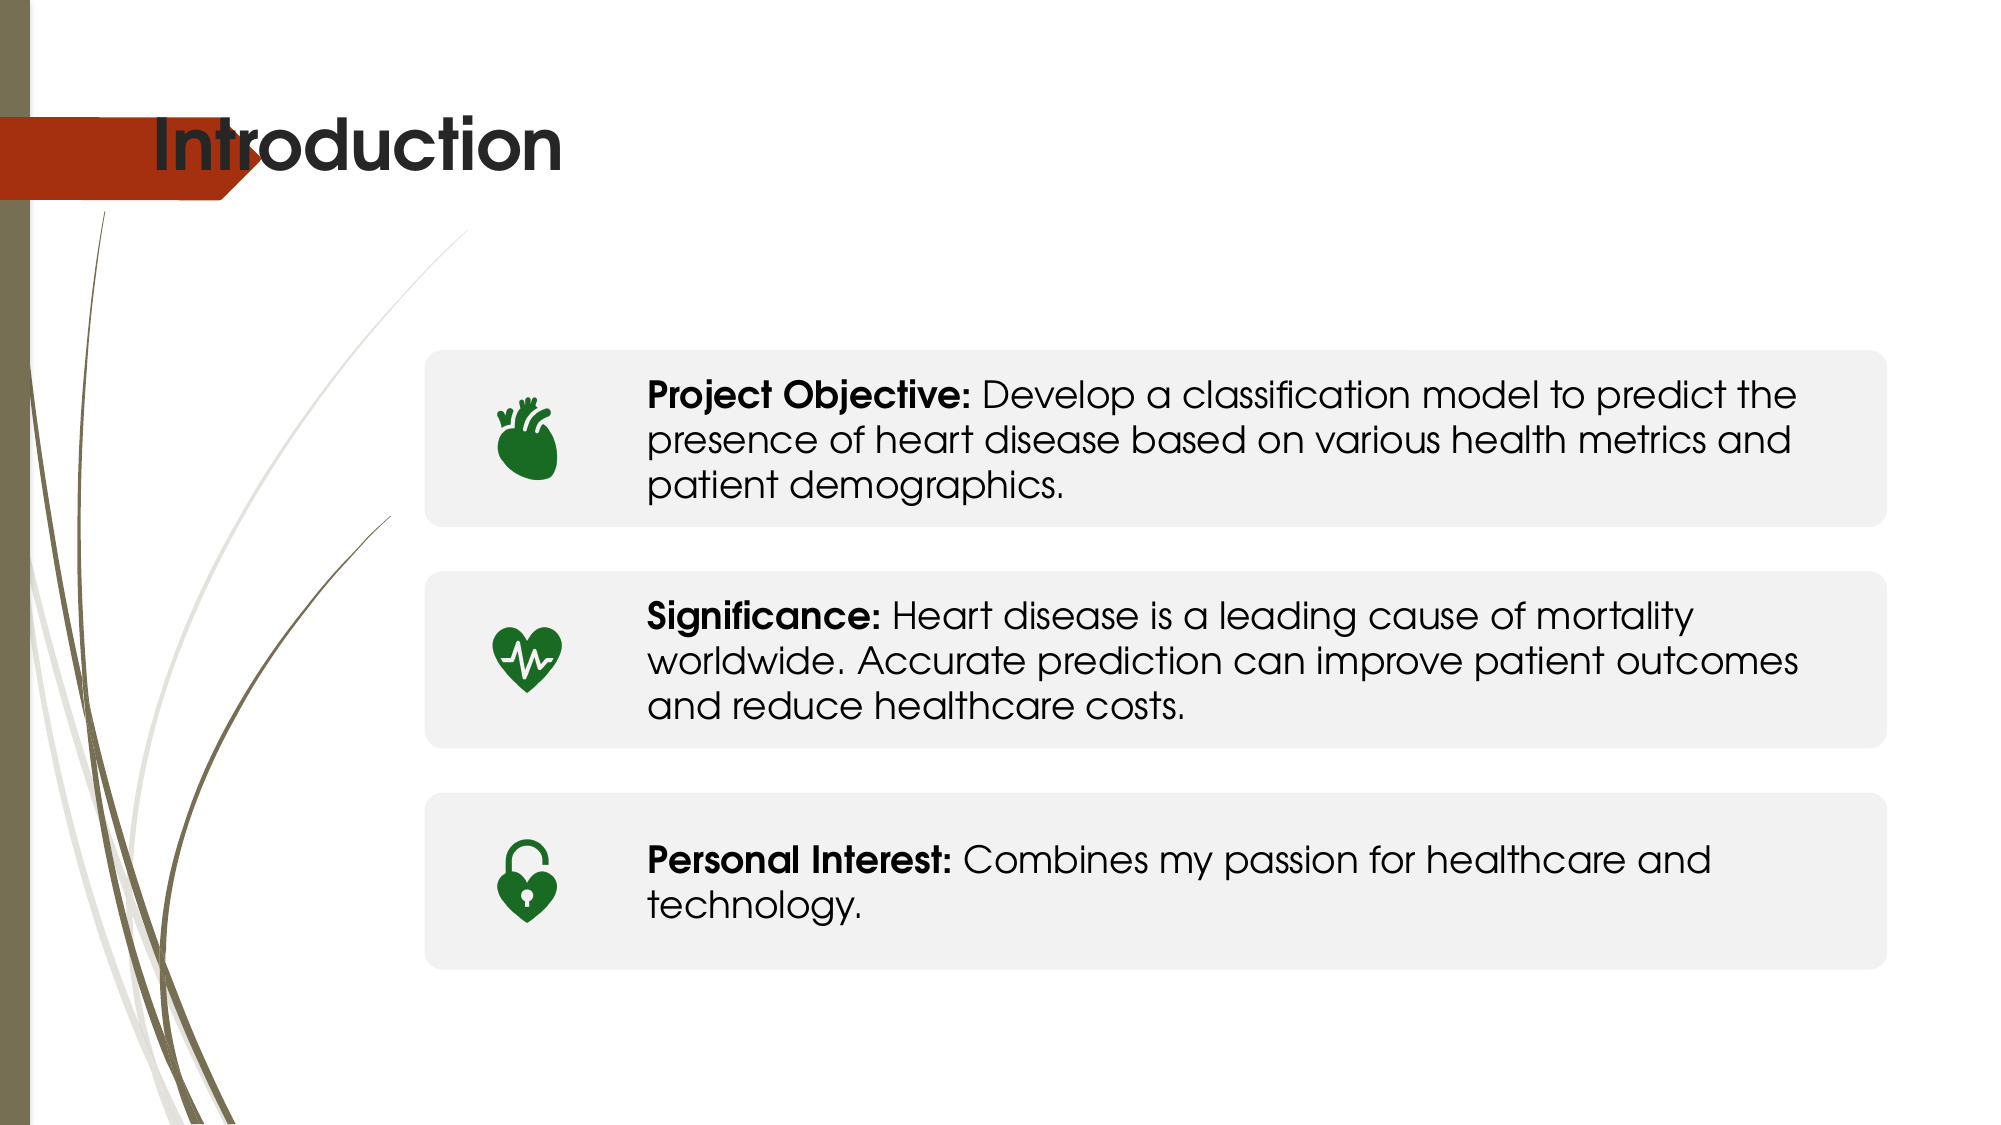

# Introduction
Project Objective: Develop a classification model to predict the presence of heart disease based on various health metrics and patient demographics.
Significance: Heart disease is a leading cause of mortality worldwide. Accurate prediction can improve patient outcomes and reduce healthcare costs.
Personal Interest: Combines my passion for healthcare and technology.